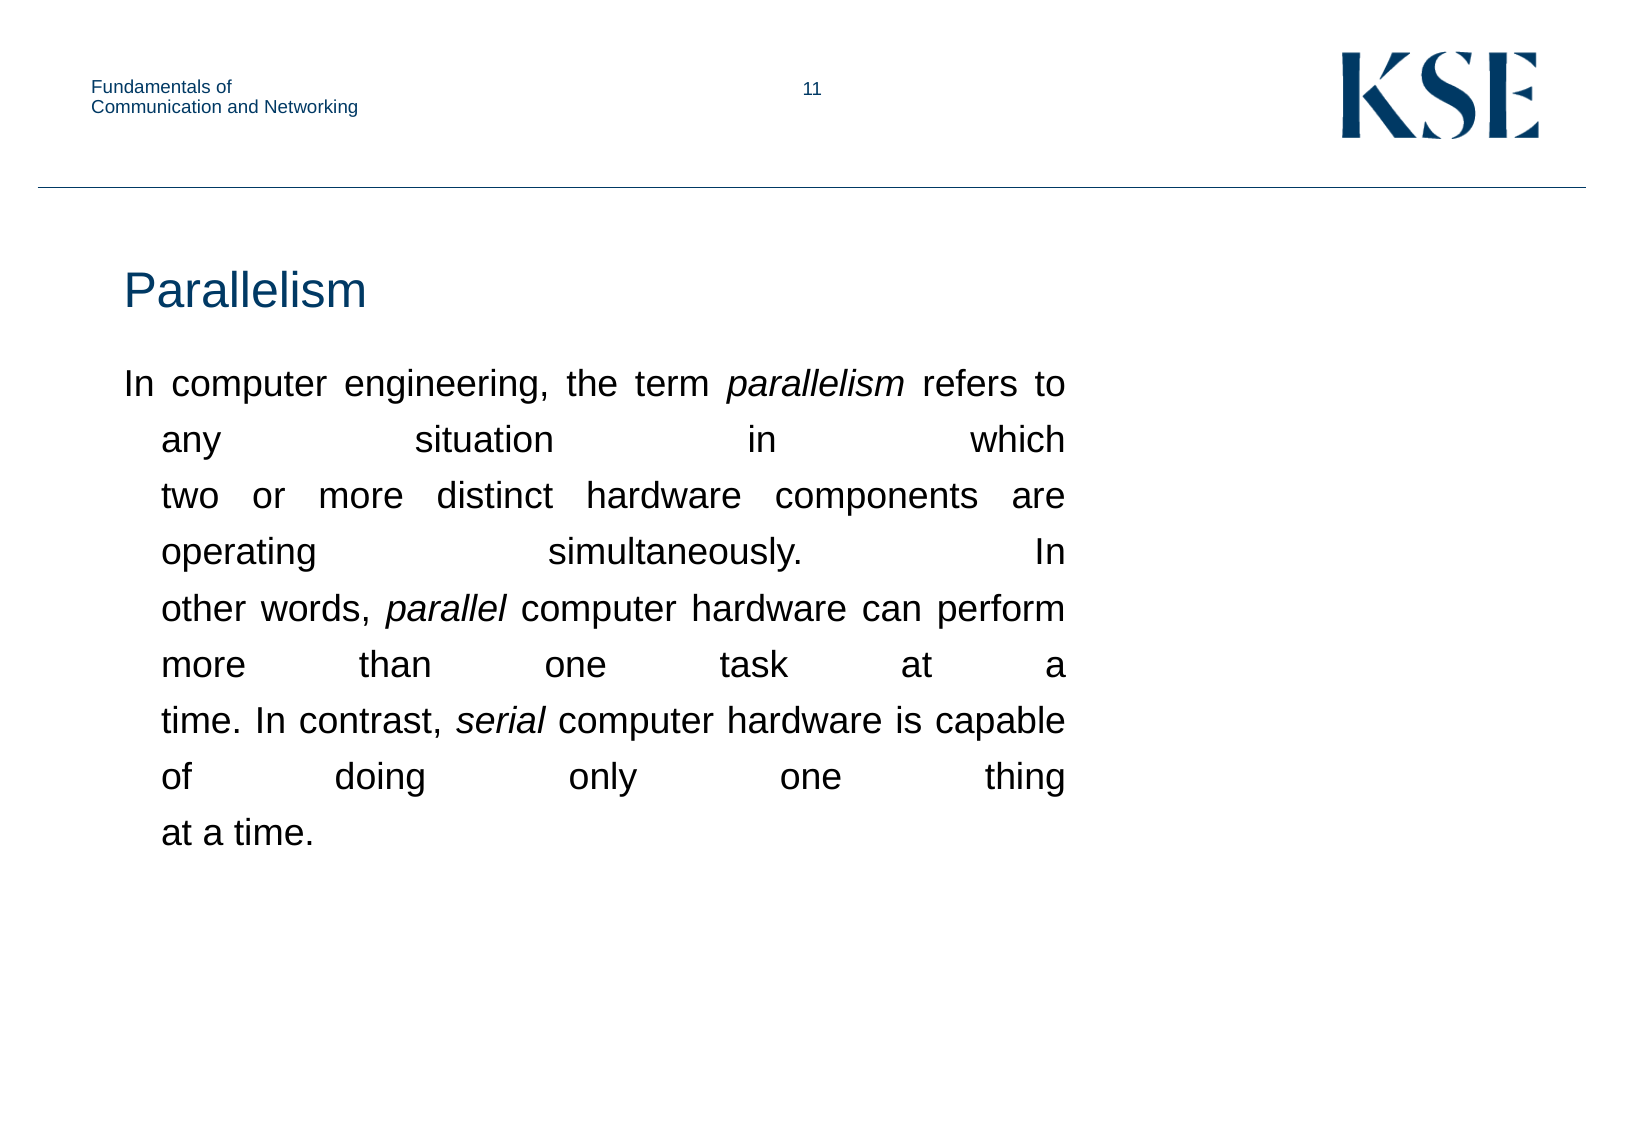

Fundamentals of Communication and Networking
Parallelism
In computer engineering, the term parallelism refers to any situation in which
two or more distinct hardware components are operating simultaneously. In
other words, parallel computer hardware can perform more than one task at a
time. In contrast, serial computer hardware is capable of doing only one thing
at a time.